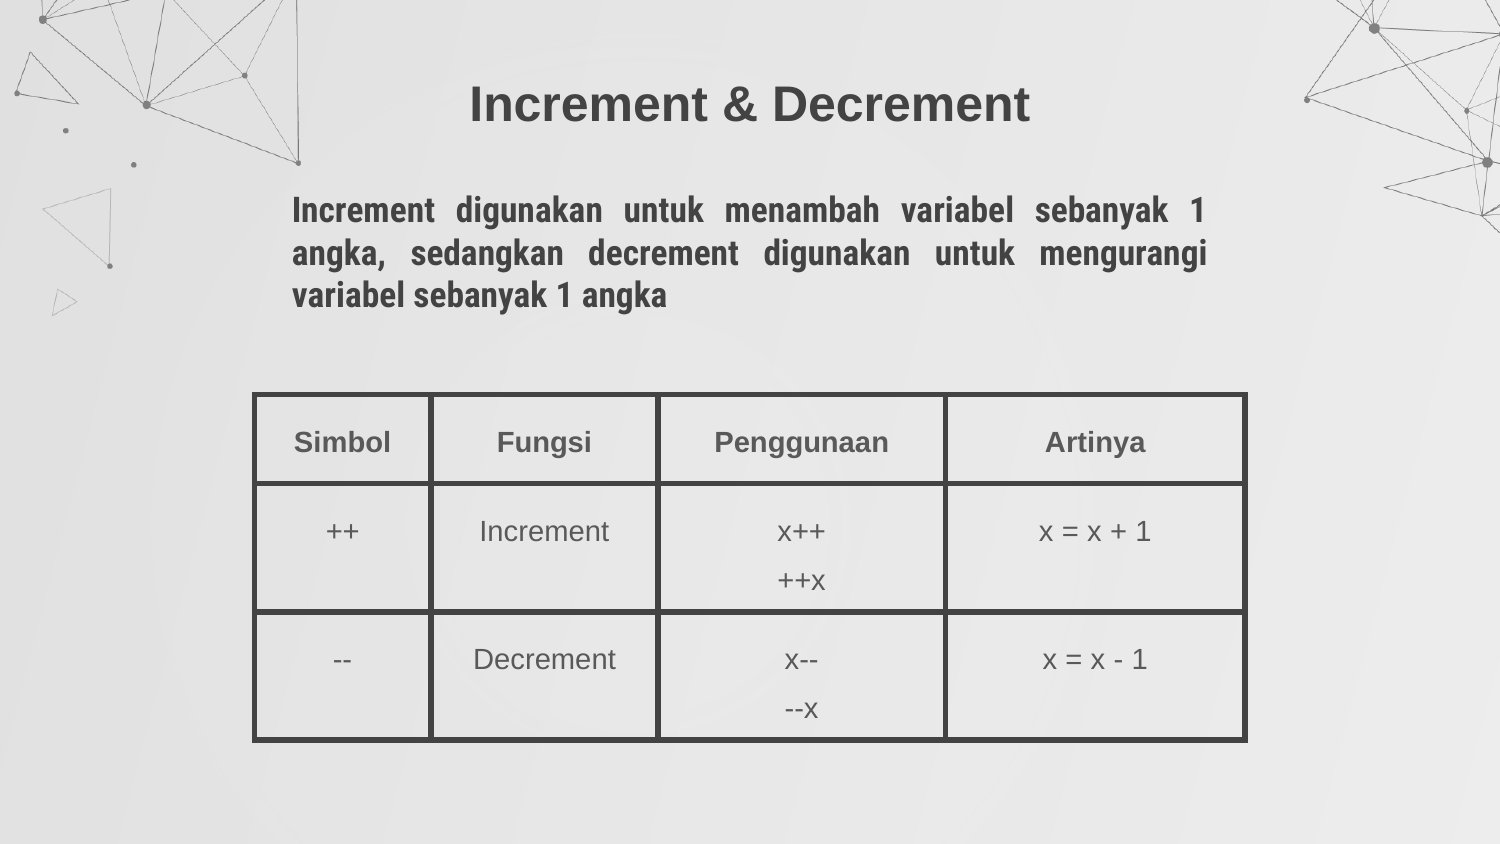

# Increment & Decrement
Increment digunakan untuk menambah variabel sebanyak 1 angka, sedangkan decrement digunakan untuk mengurangi variabel sebanyak 1 angka
| Simbol | Fungsi | Penggunaan | Artinya |
| --- | --- | --- | --- |
| ++ | Increment | x++ ++x | x = x + 1 |
| -- | Decrement | x-- --x | x = x - 1 |